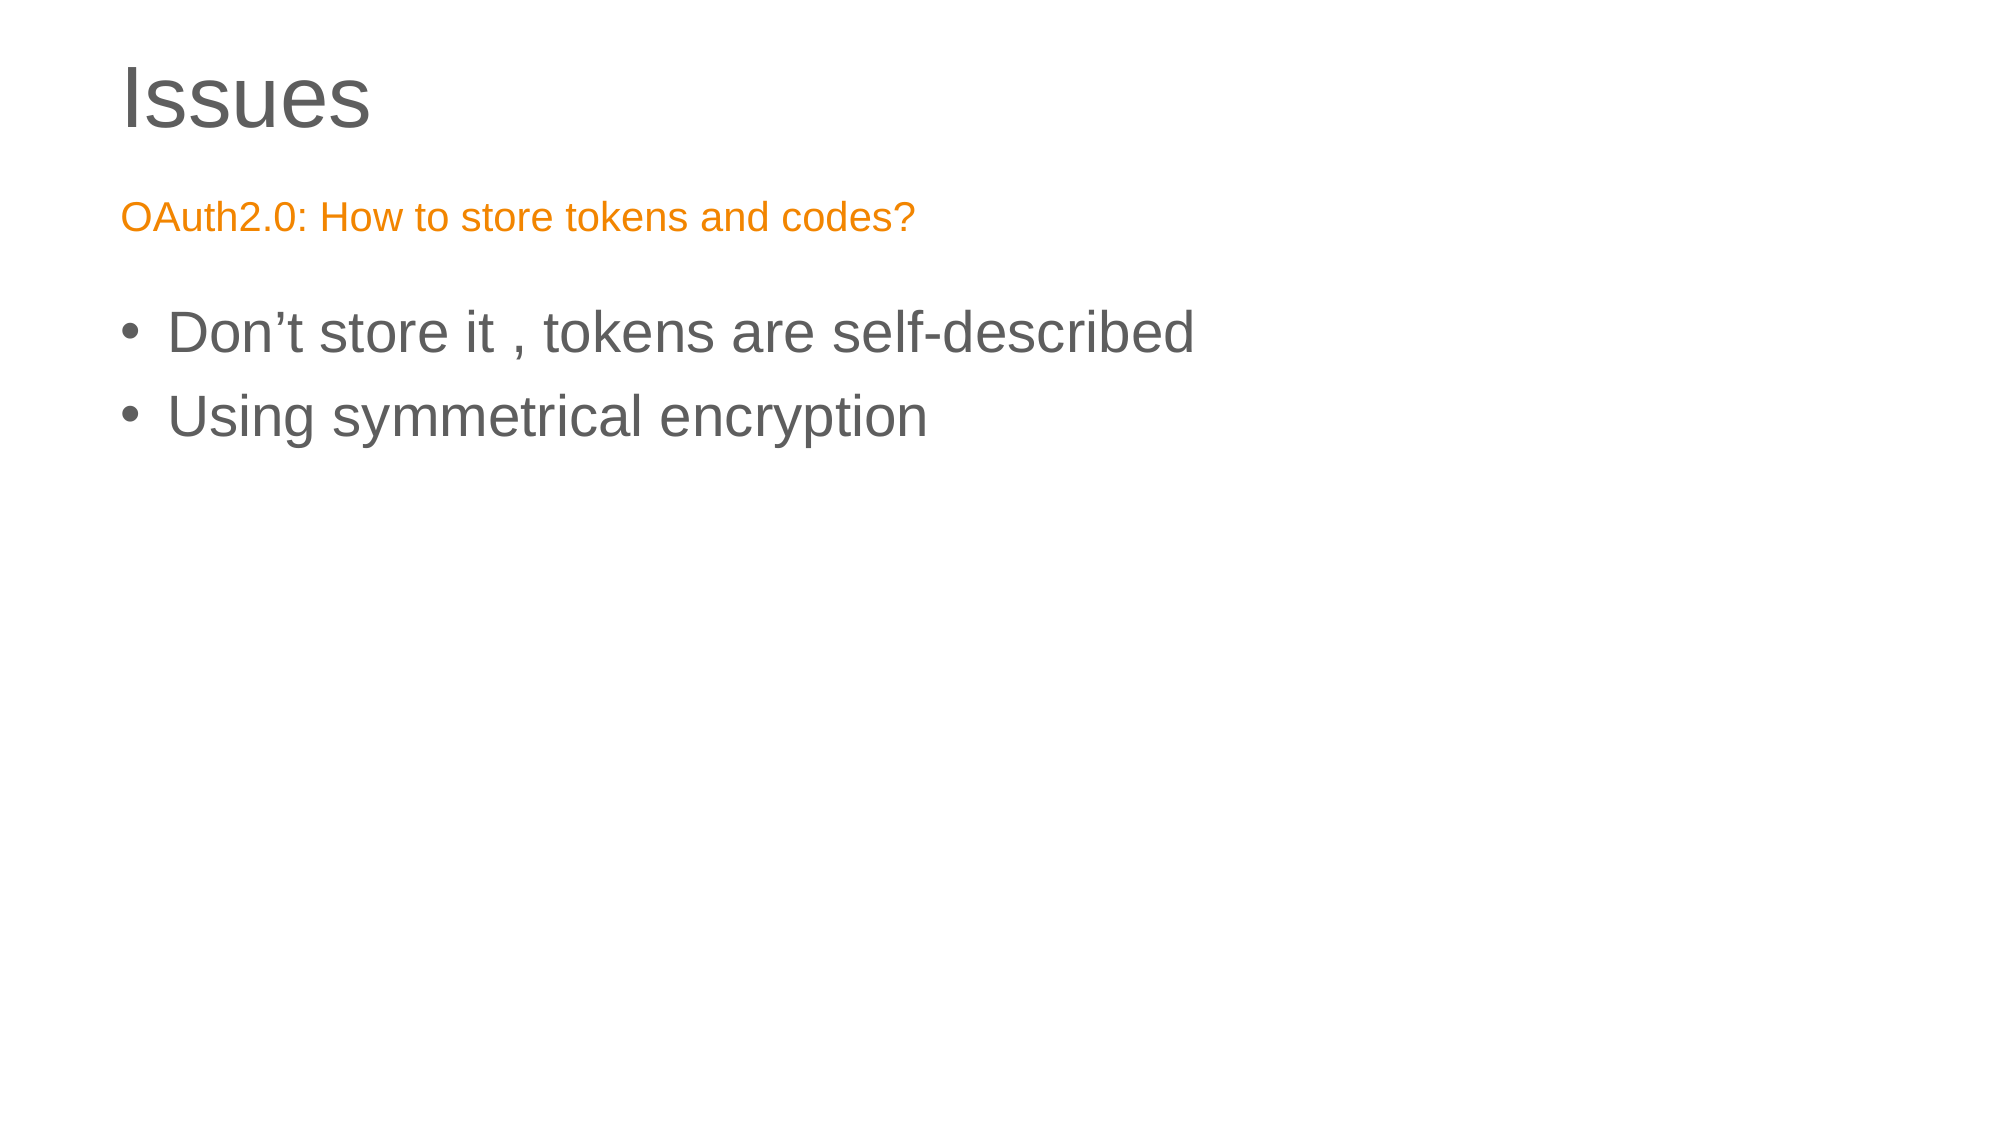

# Issues
OAuth2.0: How to store tokens and codes?

Don’t store it , tokens are self-described
Using symmetrical encryption